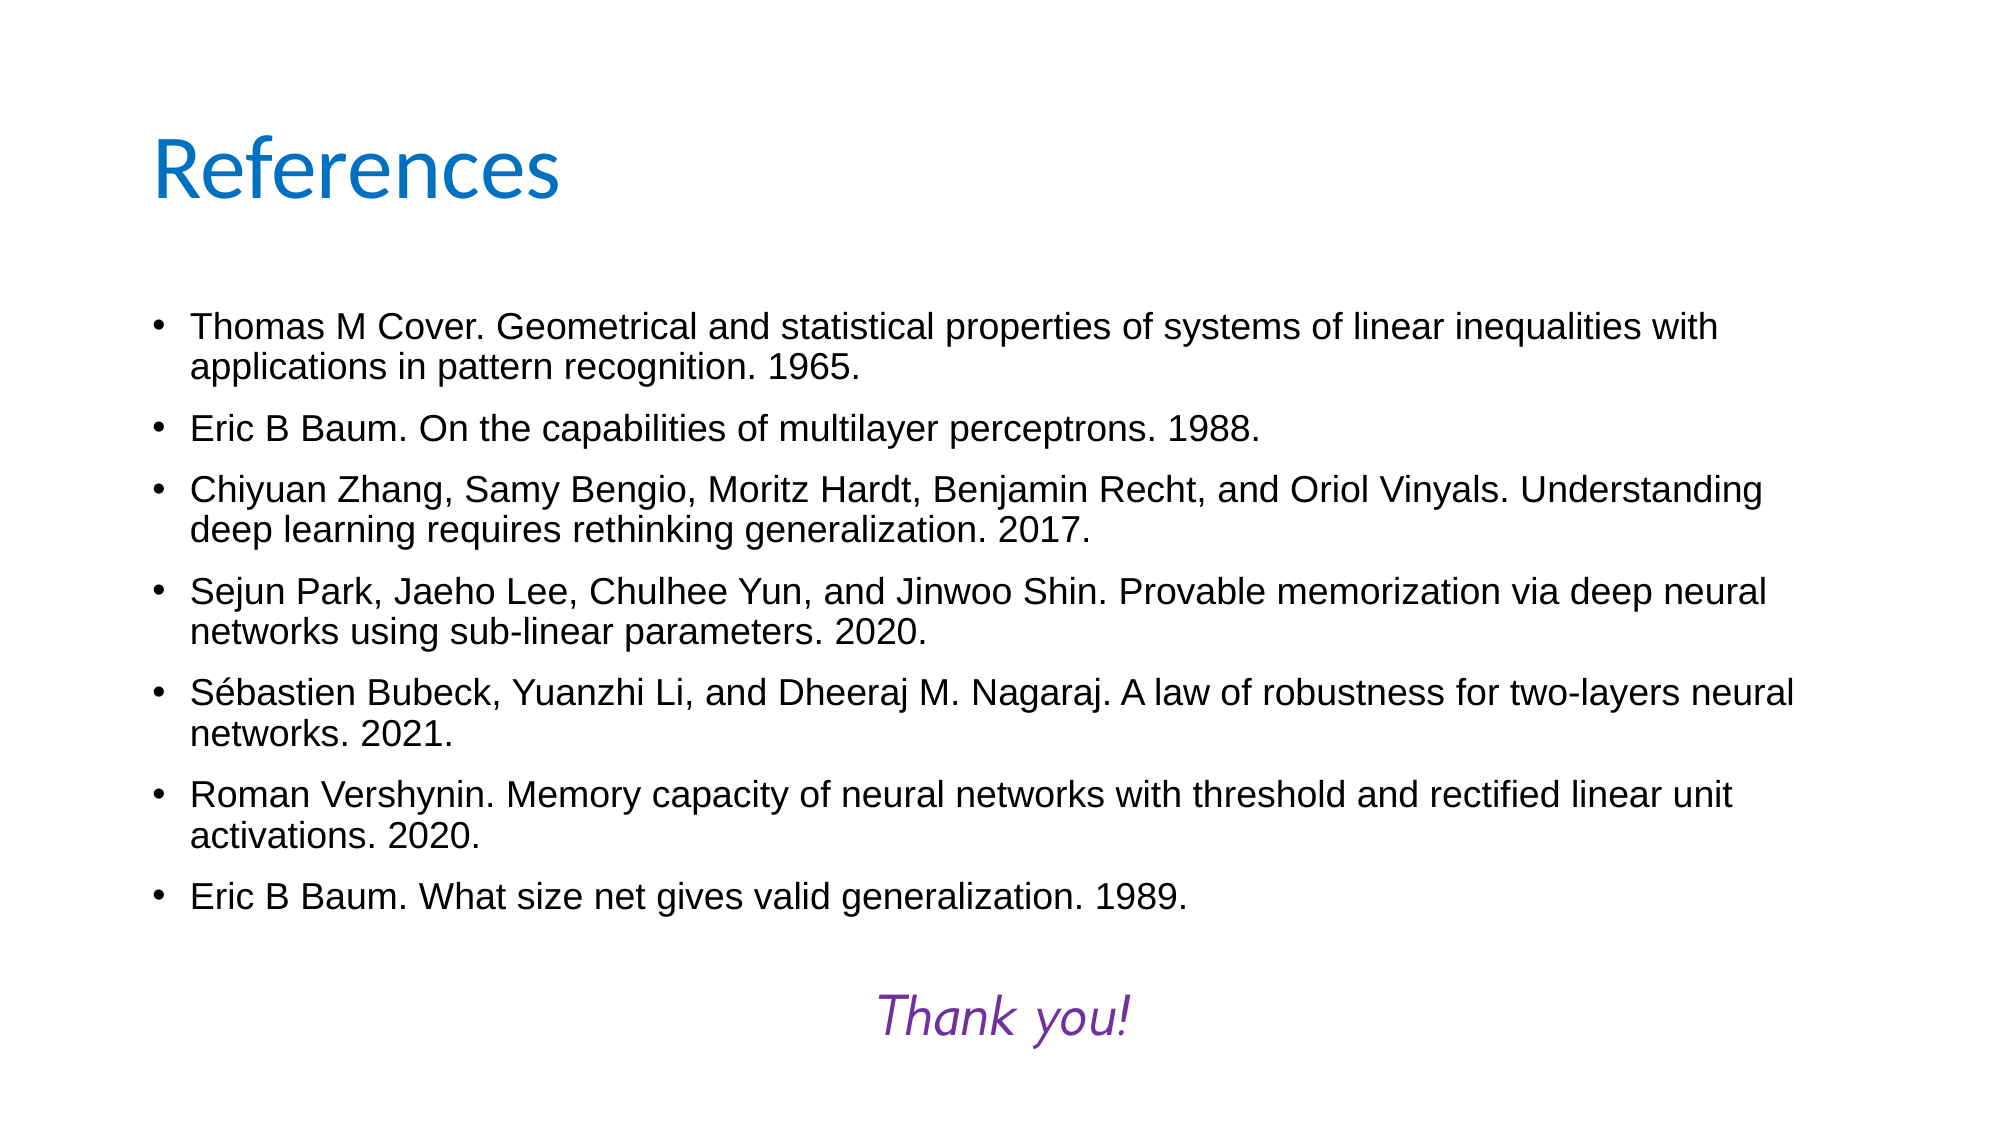

# References
Thomas M Cover. Geometrical and statistical properties of systems of linear inequalities with applications in pattern recognition. 1965.
Eric B Baum. On the capabilities of multilayer perceptrons. 1988.
Chiyuan Zhang, Samy Bengio, Moritz Hardt, Benjamin Recht, and Oriol Vinyals. Understanding deep learning requires rethinking generalization. 2017.
Sejun Park, Jaeho Lee, Chulhee Yun, and Jinwoo Shin. Provable memorization via deep neural networks using sub-linear parameters. 2020.
Sébastien Bubeck, Yuanzhi Li, and Dheeraj M. Nagaraj. A law of robustness for two-layers neural networks. 2021.
Roman Vershynin. Memory capacity of neural networks with threshold and rectified linear unit activations. 2020.
Eric B Baum. What size net gives valid generalization. 1989.
Thank you!